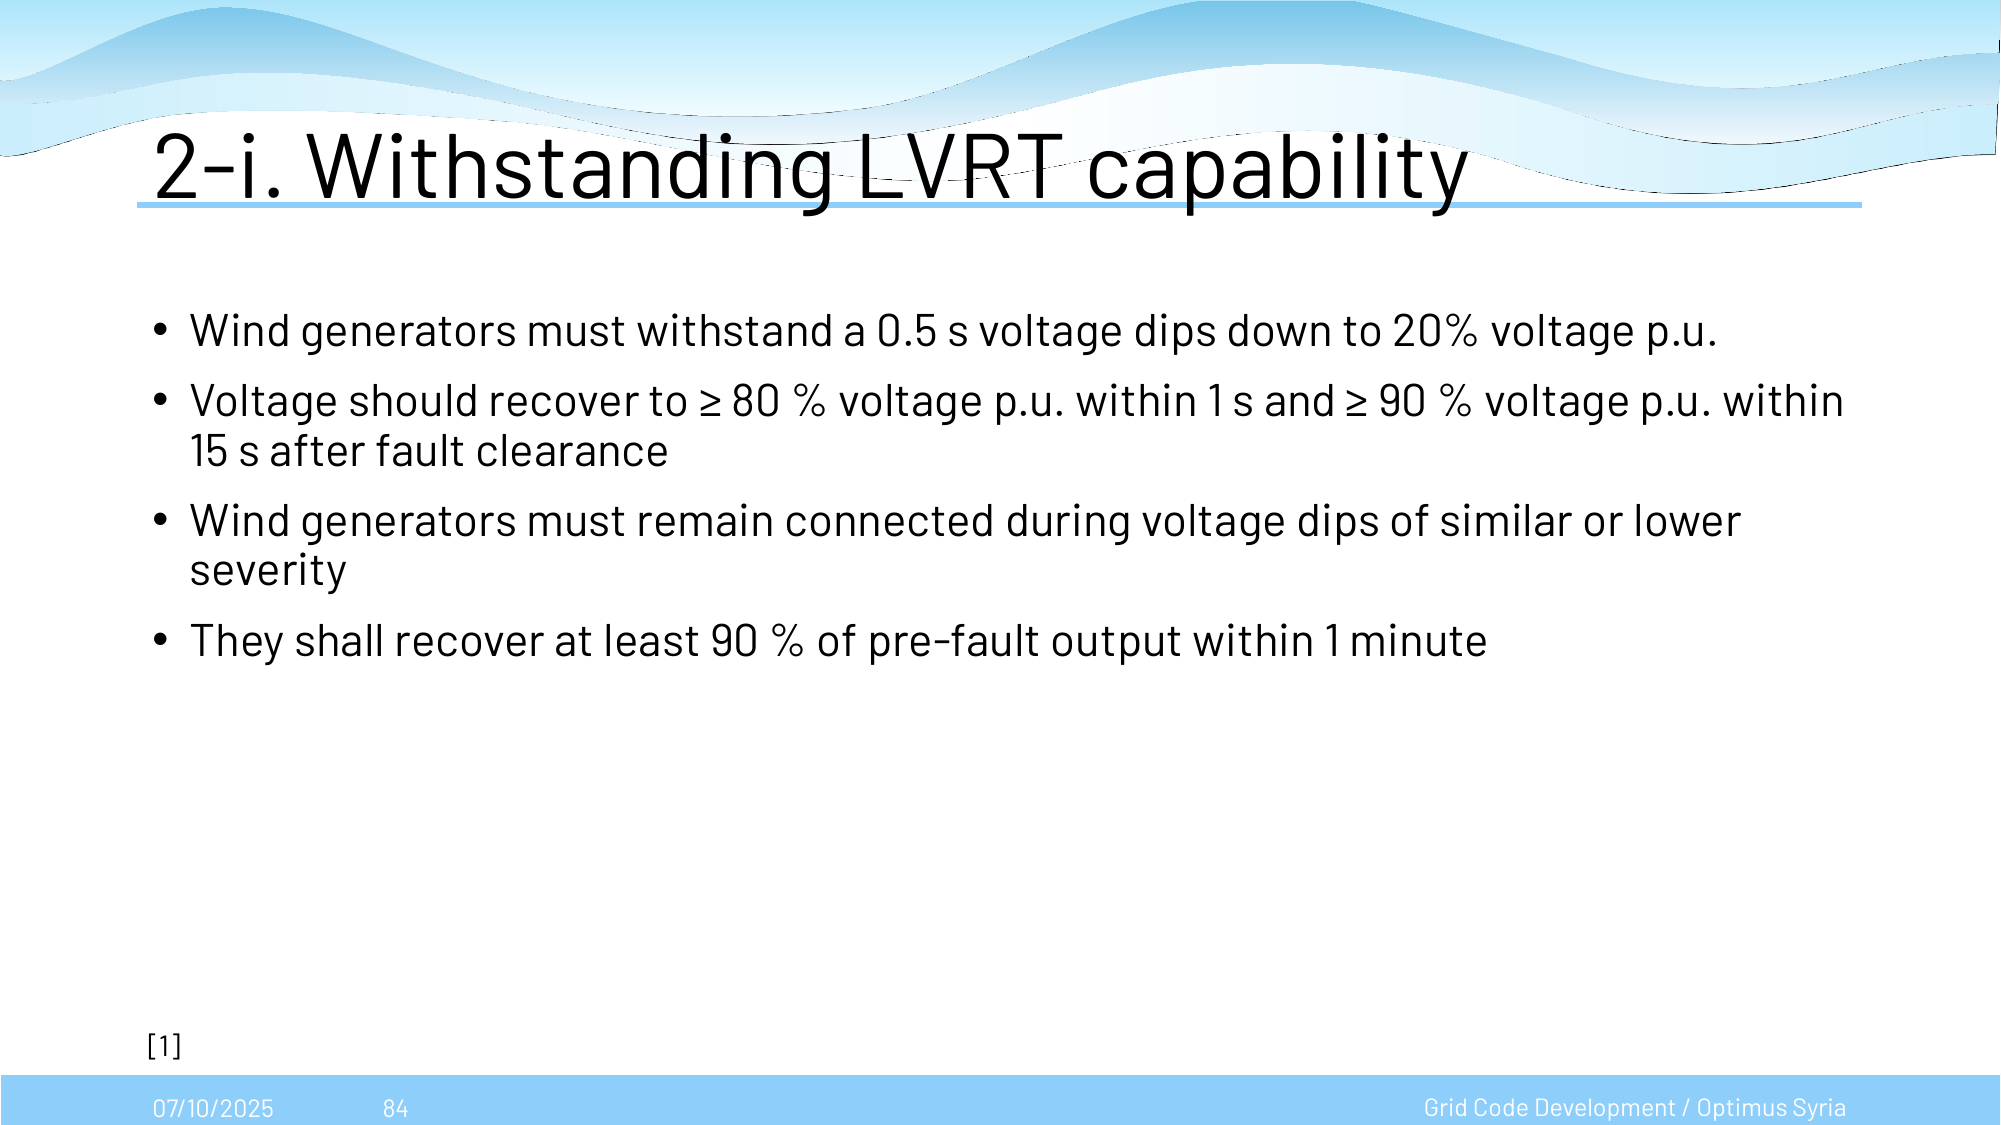

# 2-i. Withstanding LVRT capability
Wind generators must withstand a 0.5 s voltage dips down to 20% voltage p.u.
Voltage should recover to ≥ 80 % voltage p.u. within 1 s and ≥ 90 % voltage p.u. within 15 s after fault clearance
Wind generators must remain connected during voltage dips of similar or lower severity
They shall recover at least 90 % of pre-fault output within 1 minute
[1]
Grid Code Development / Optimus Syria
07/10/2025
84